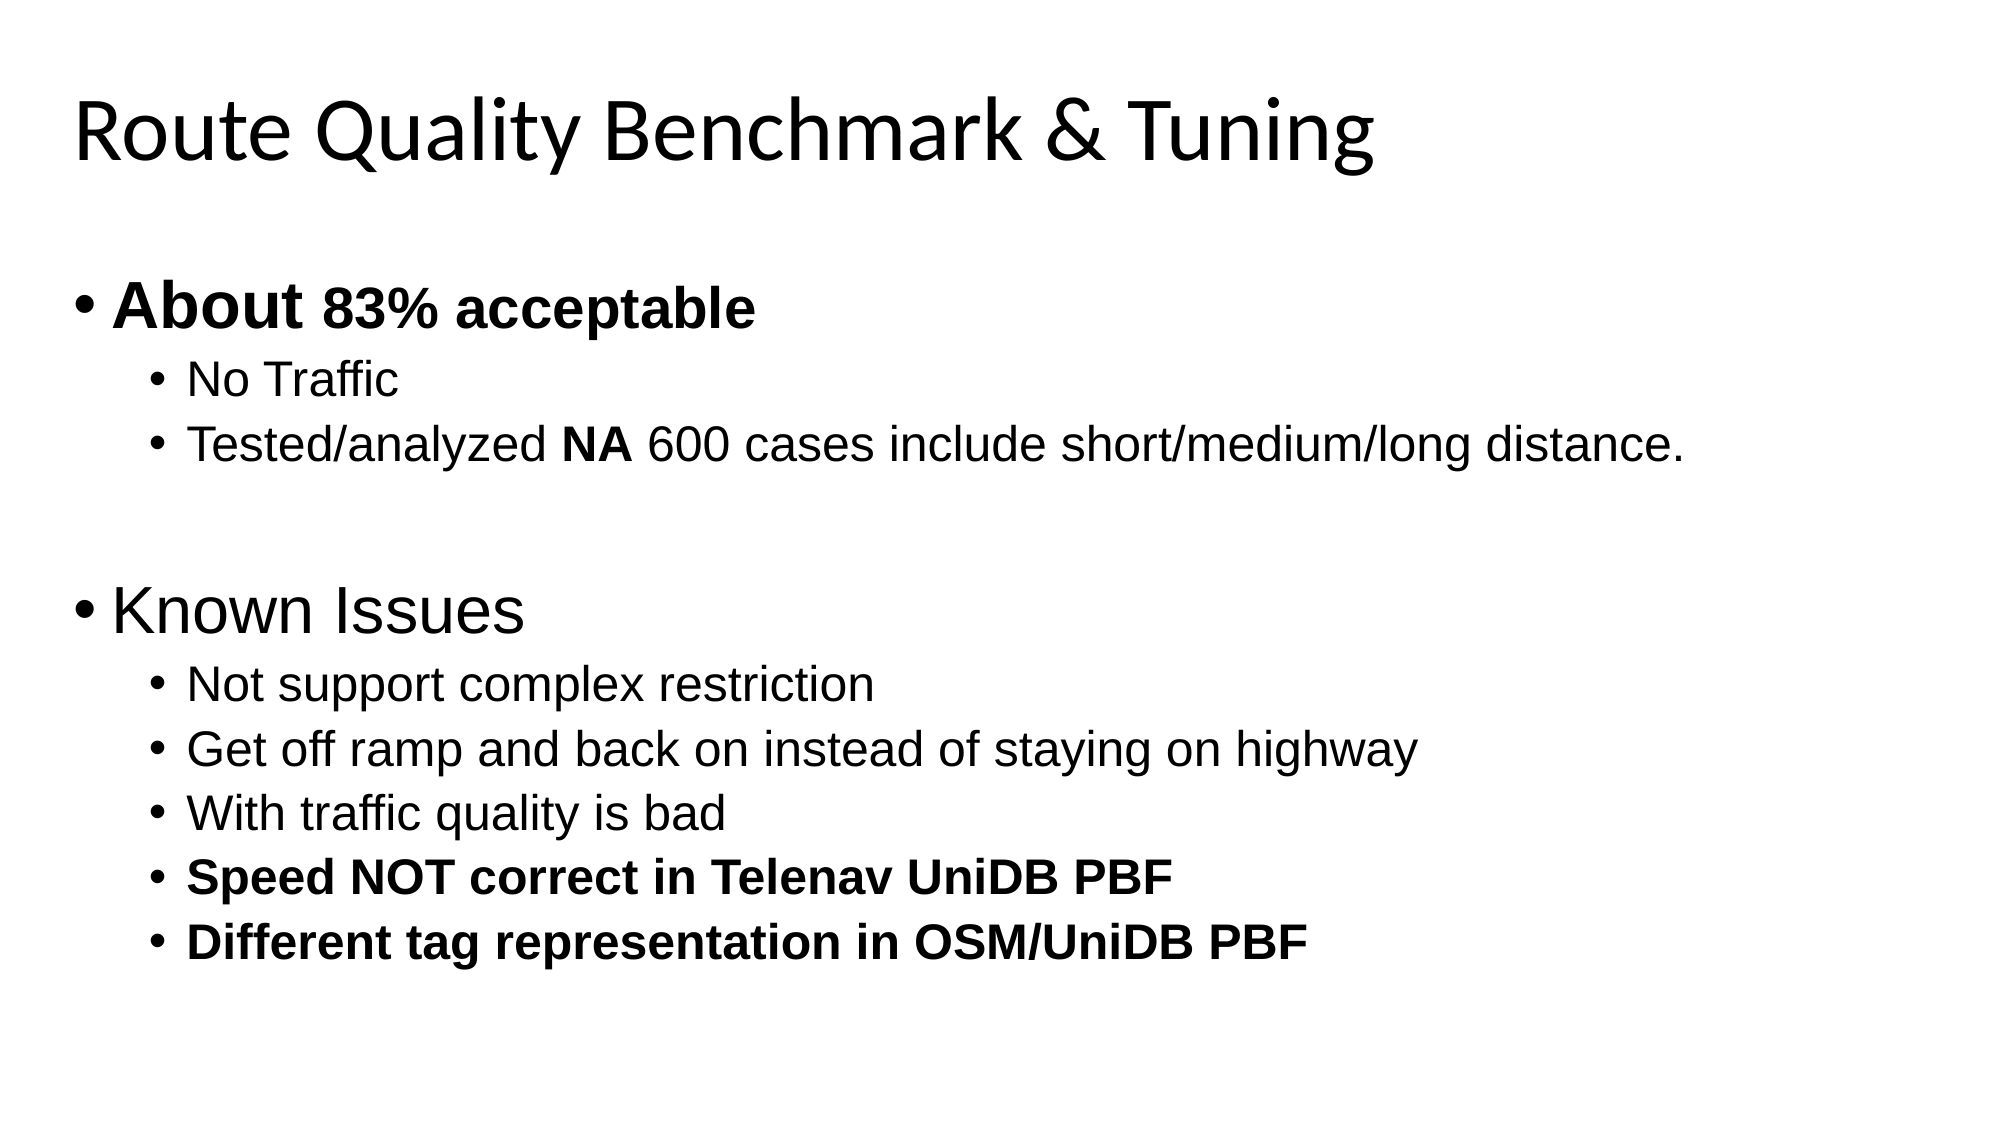

# Route Quality Benchmark & Tuning

About 83% acceptable
No Traffic
Tested/analyzed NA 600 cases include short/medium/long distance.

Known Issues
Not support complex restriction
Get off ramp and back on instead of staying on highway
With traffic quality is bad
Speed NOT correct in Telenav UniDB PBF
Different tag representation in OSM/UniDB PBF